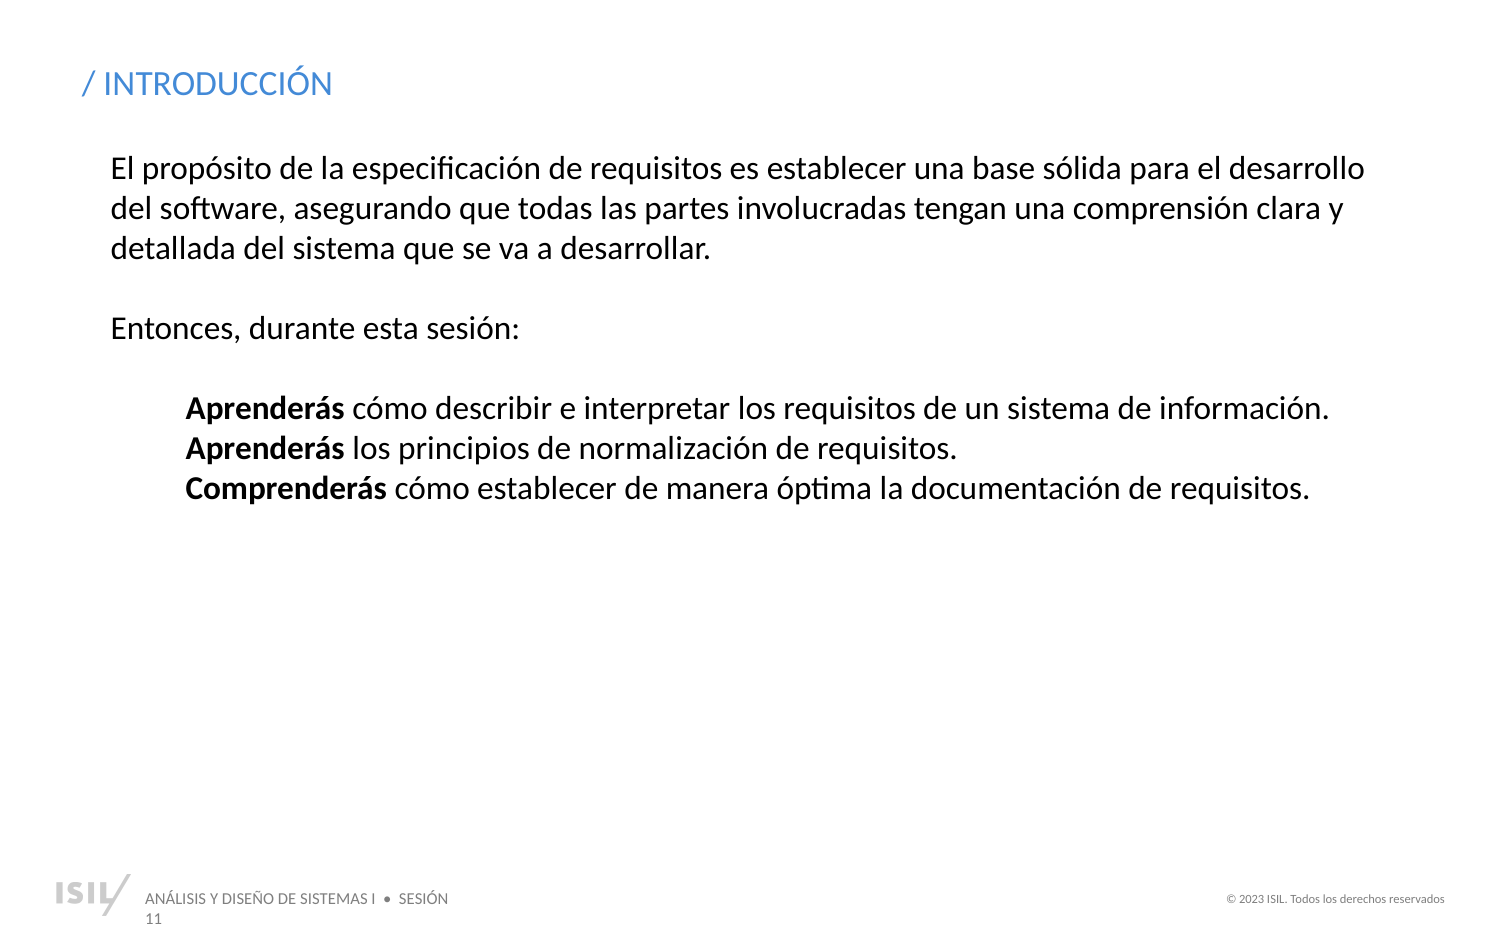

/ INTRODUCCIÓN
El propósito de la especificación de requisitos es establecer una base sólida para el desarrollo del software, asegurando que todas las partes involucradas tengan una comprensión clara y detallada del sistema que se va a desarrollar.

Entonces, durante esta sesión:

Aprenderás cómo describir e interpretar los requisitos de un sistema de información.
Aprenderás los principios de normalización de requisitos.
Comprenderás cómo establecer de manera óptima la documentación de requisitos.